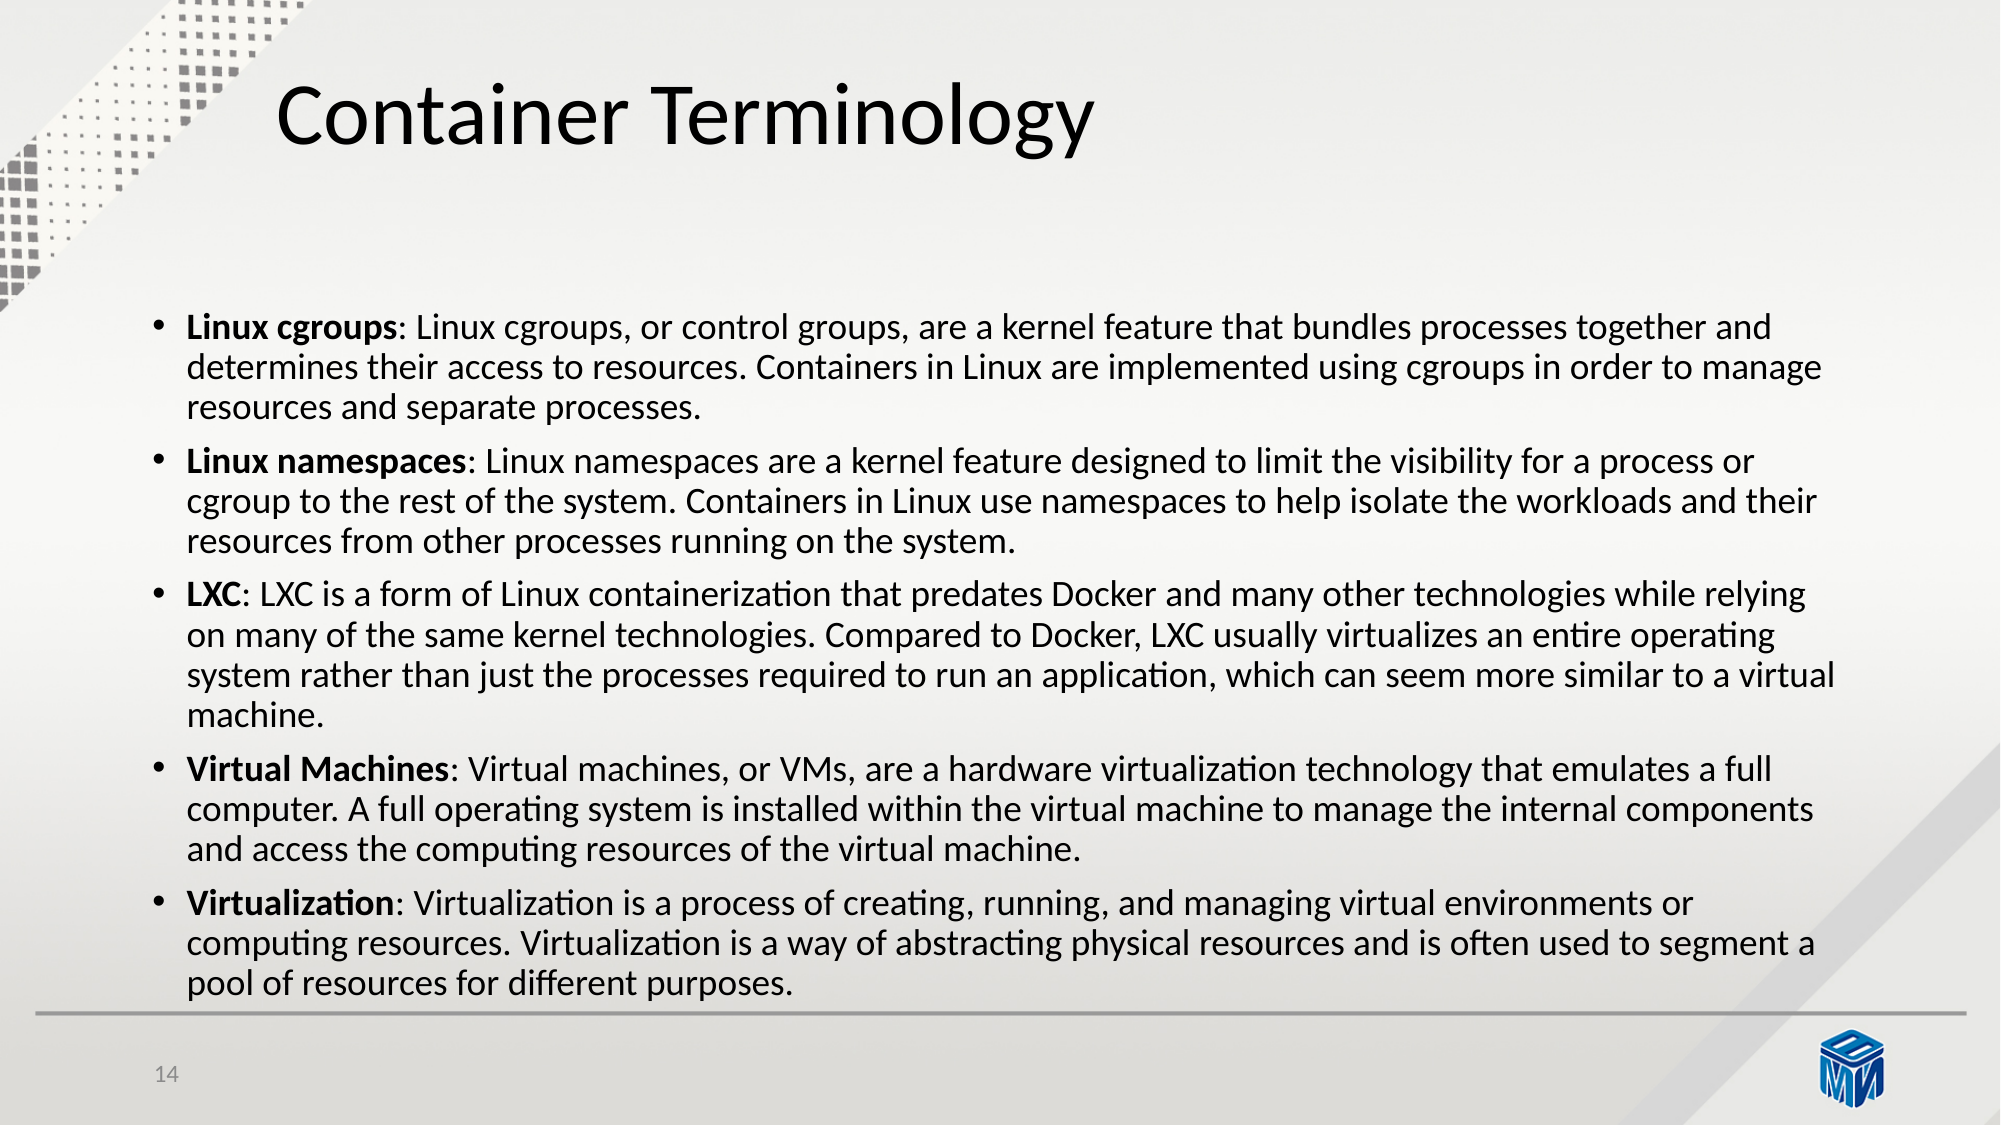

# Container Terminology
Linux cgroups: Linux cgroups, or control groups, are a kernel feature that bundles processes together and determines their access to resources. Containers in Linux are implemented using cgroups in order to manage resources and separate processes.
Linux namespaces: Linux namespaces are a kernel feature designed to limit the visibility for a process or cgroup to the rest of the system. Containers in Linux use namespaces to help isolate the workloads and their resources from other processes running on the system.
LXC: LXC is a form of Linux containerization that predates Docker and many other technologies while relying on many of the same kernel technologies. Compared to Docker, LXC usually virtualizes an entire operating system rather than just the processes required to run an application, which can seem more similar to a virtual machine.
Virtual Machines: Virtual machines, or VMs, are a hardware virtualization technology that emulates a full computer. A full operating system is installed within the virtual machine to manage the internal components and access the computing resources of the virtual machine.
Virtualization: Virtualization is a process of creating, running, and managing virtual environments or computing resources. Virtualization is a way of abstracting physical resources and is often used to segment a pool of resources for different purposes.
14